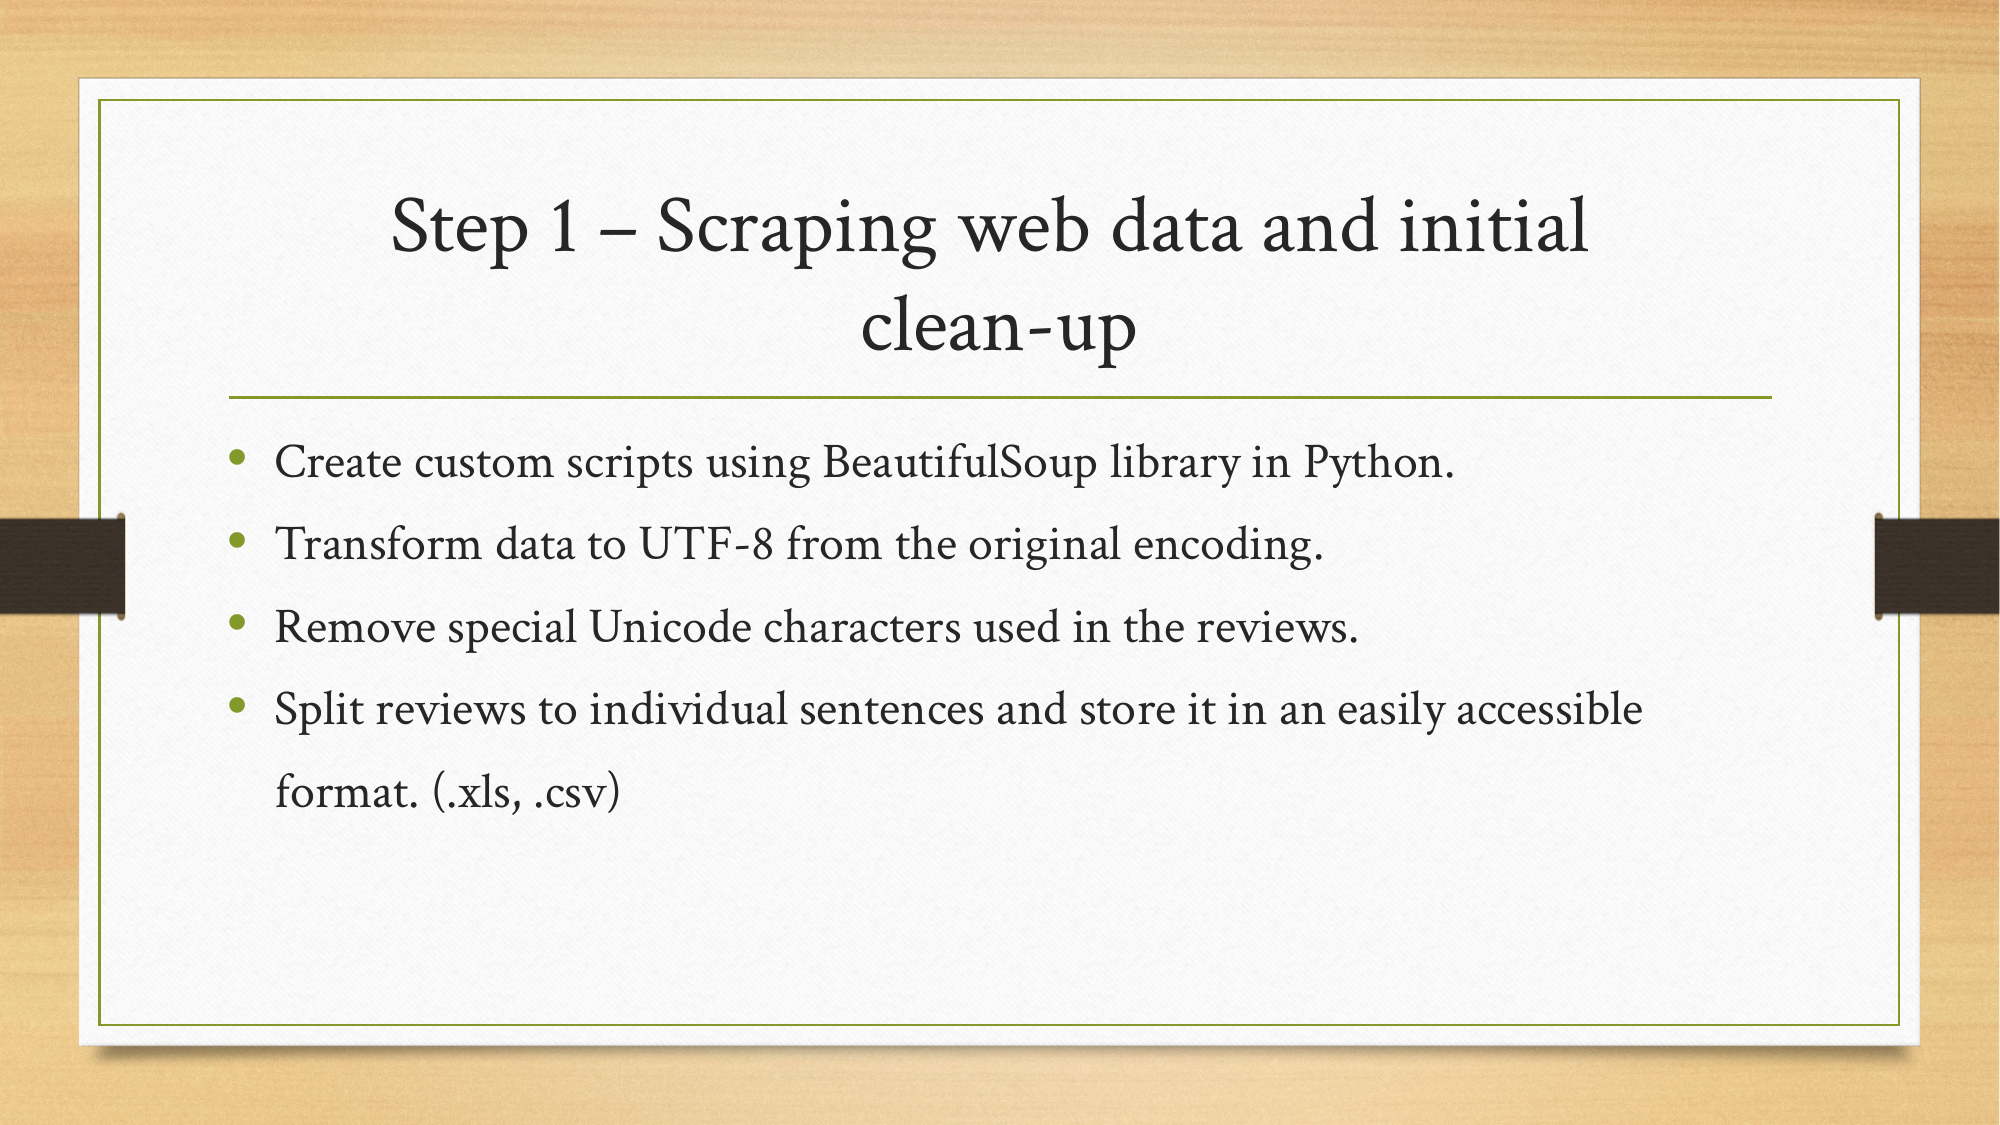

# Step 1 – Scraping web data and initial clean-up
Create custom scripts using BeautifulSoup library in Python.
Transform data to UTF-8 from the original encoding.
Remove special Unicode characters used in the reviews.
Split reviews to individual sentences and store it in an easily accessible
format. (.xls, .csv)